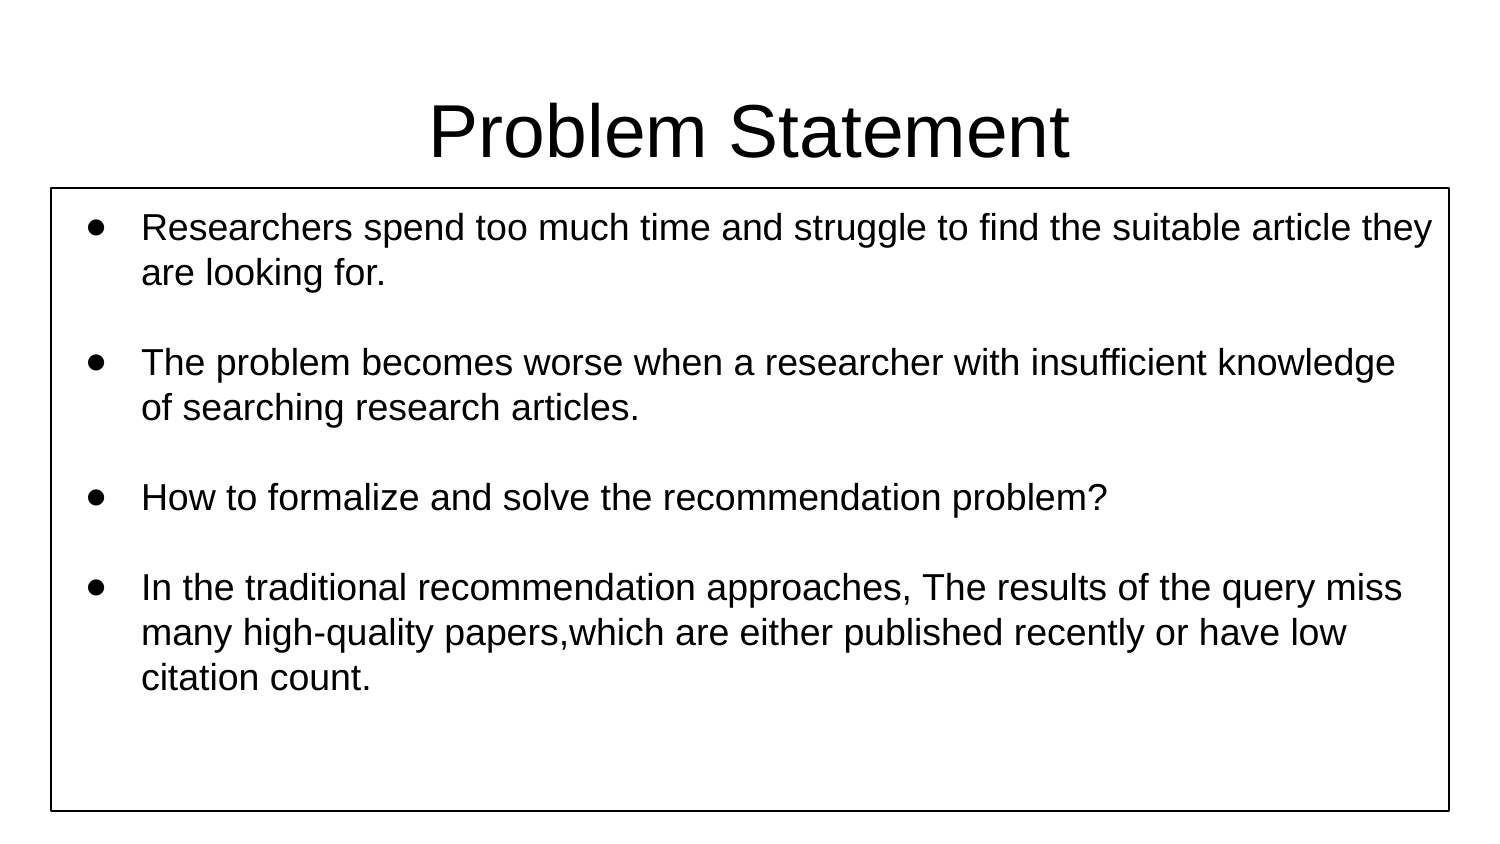

# Problem Statement
Researchers spend too much time and struggle to find the suitable article they are looking for.

The problem becomes worse when a researcher with insufficient knowledge of searching research articles.

How to formalize and solve the recommendation problem?

In the traditional recommendation approaches, The results of the query miss many high-quality papers,which are either published recently or have low citation count.